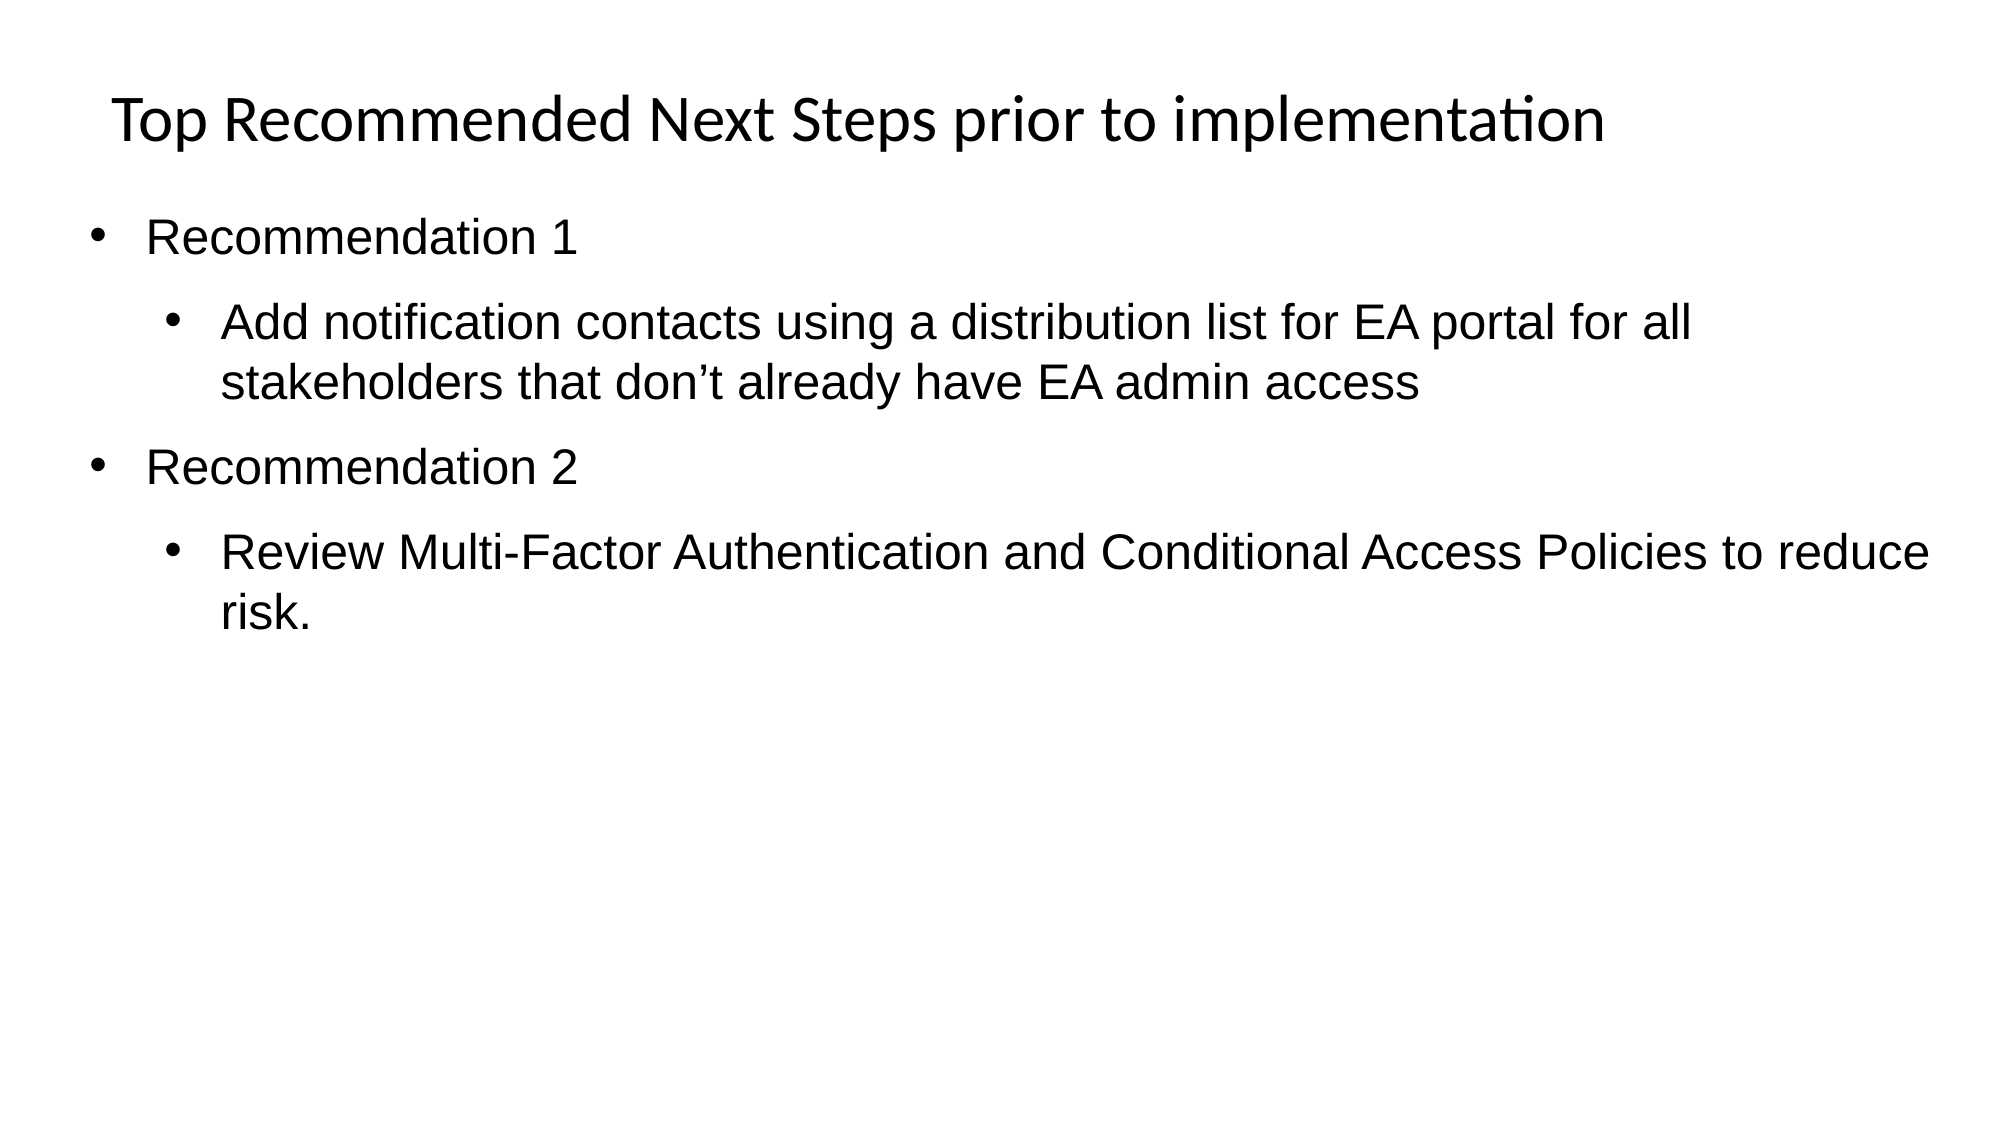

# Top Recommended Next Steps prior to implementation
Recommendation 1
Add notification contacts using a distribution list for EA portal for all stakeholders that don’t already have EA admin access
Recommendation 2
Review Multi-Factor Authentication and Conditional Access Policies to reduce risk.